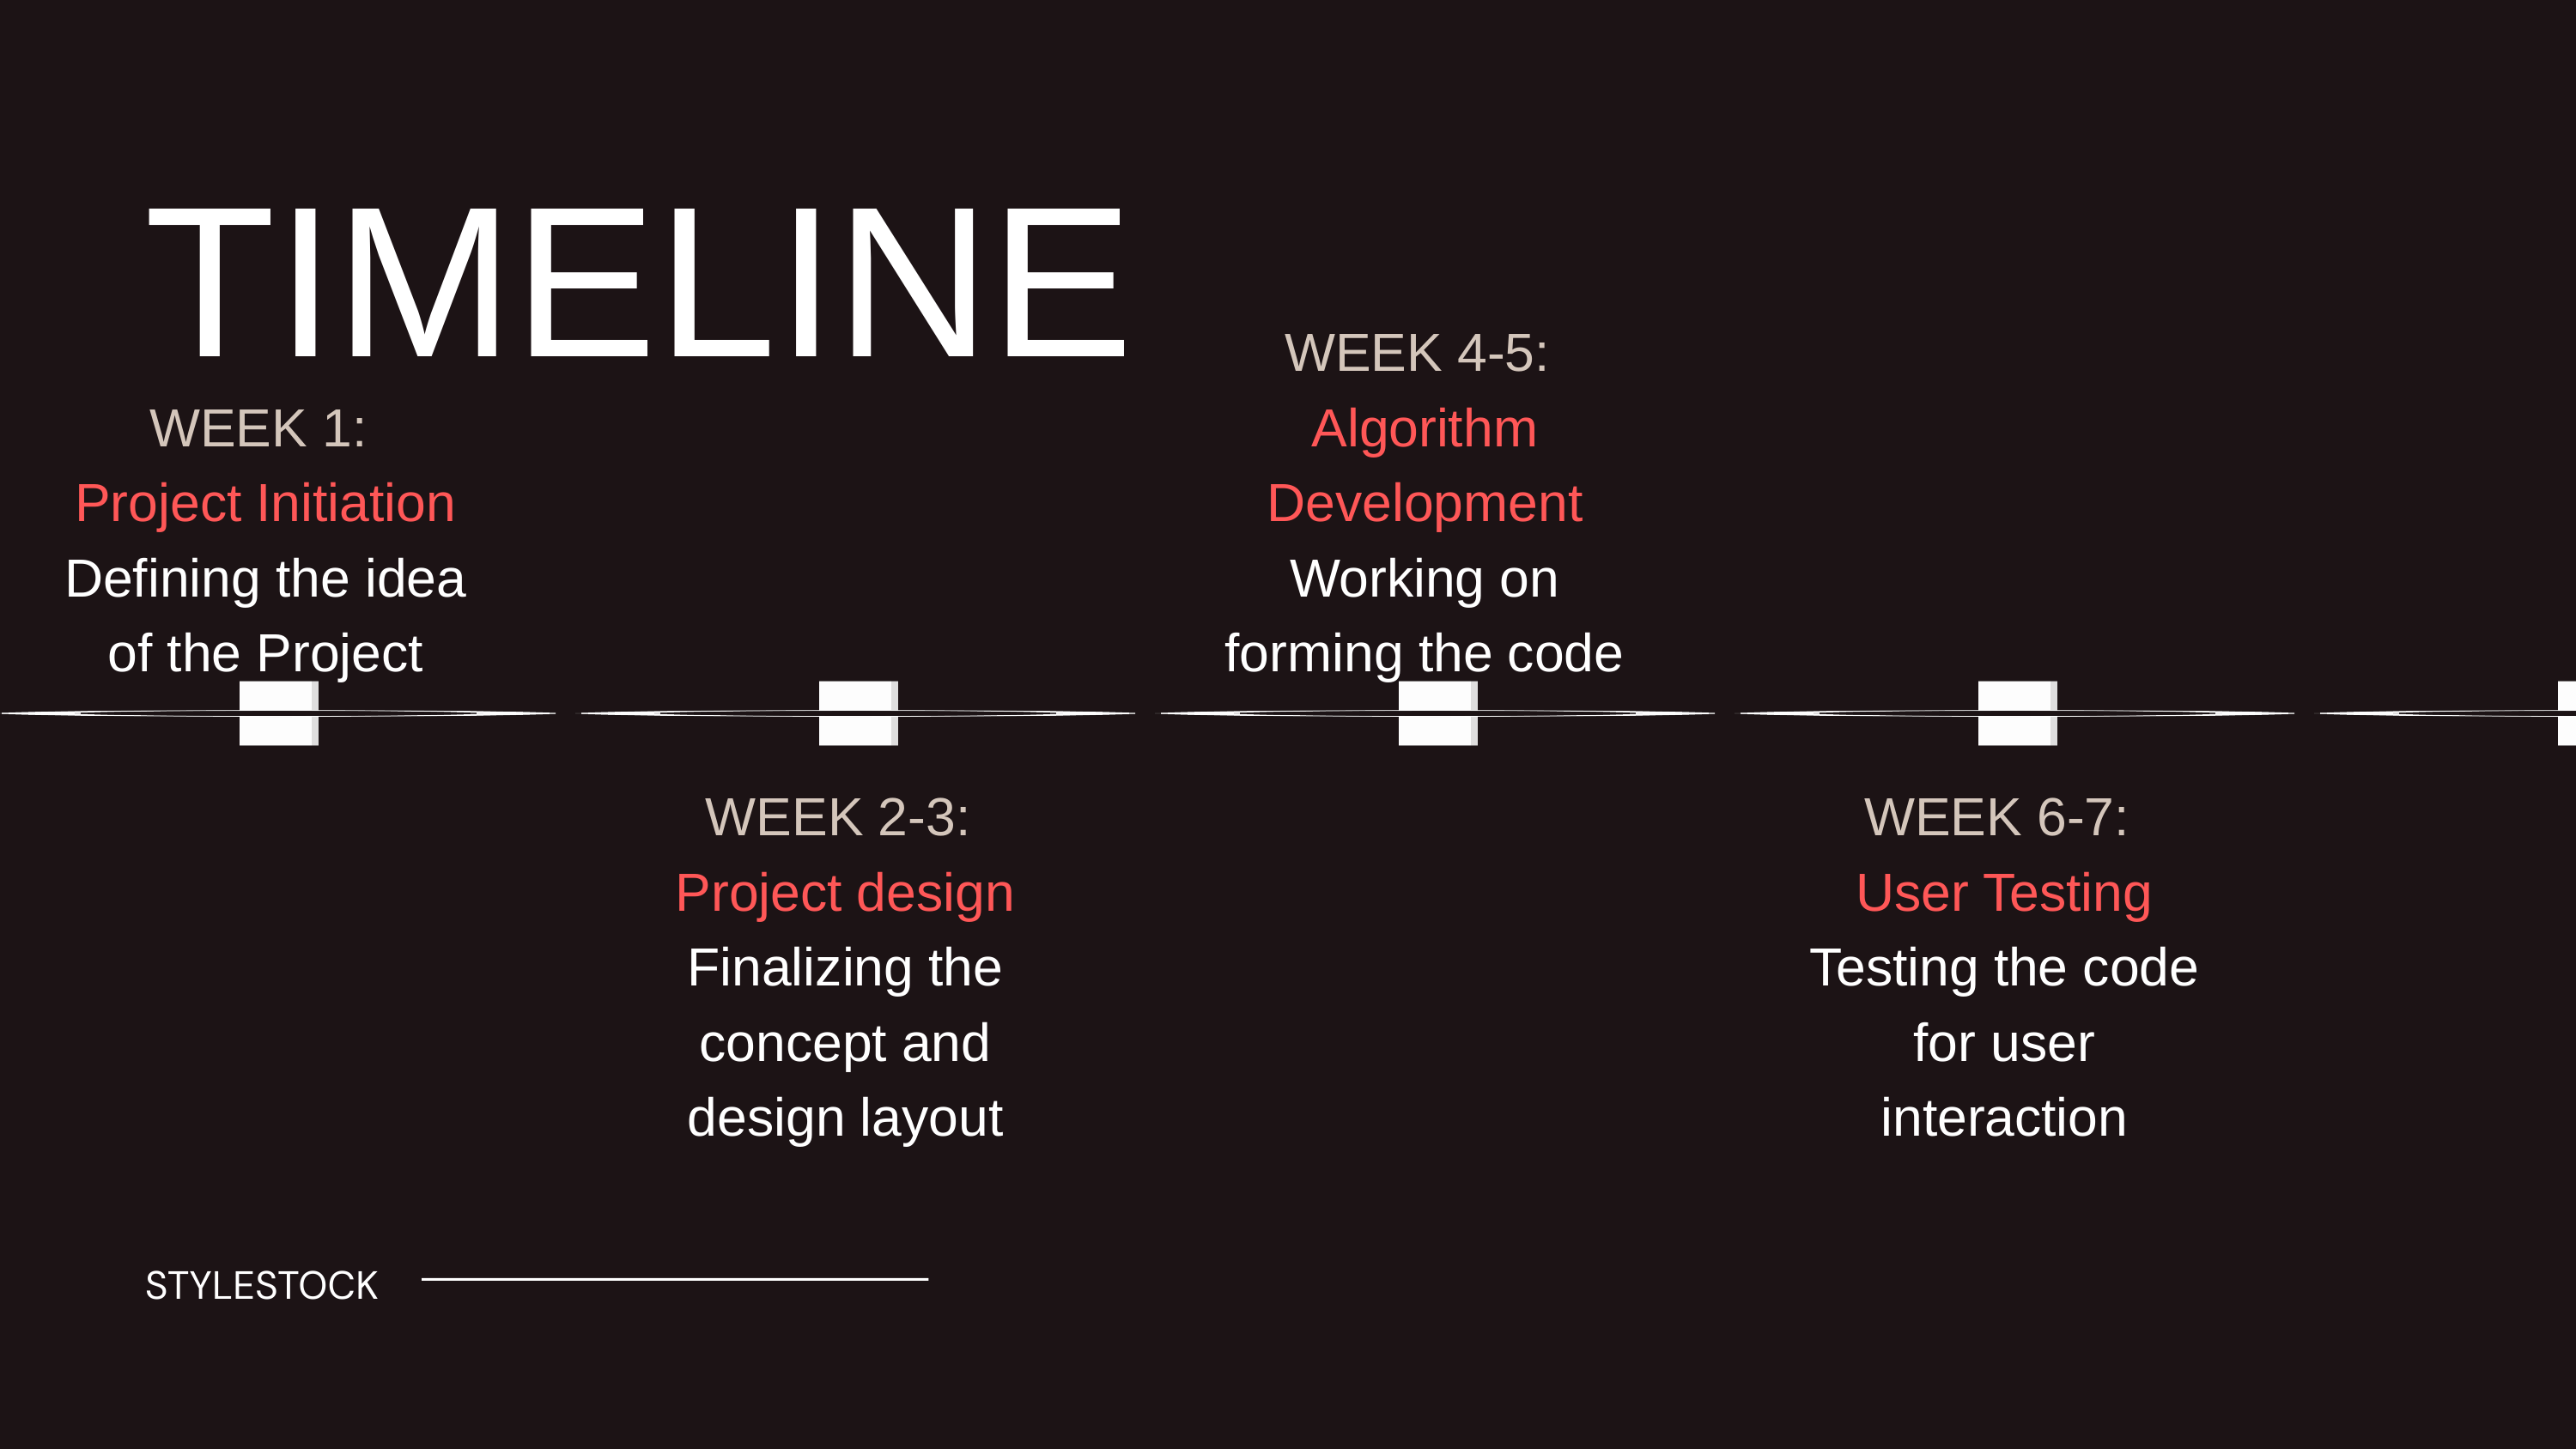

TIMELINE
WEEK 4-5:
Algorithm Development
Working on forming the code
WEEK 1:
Project Initiation
Defining the idea of the Project

WEEK 2-3:
Project design
Finalizing the concept and design layout
WEEK 6-7:
User Testing
Testing the code for user interaction
STYLESTOCK